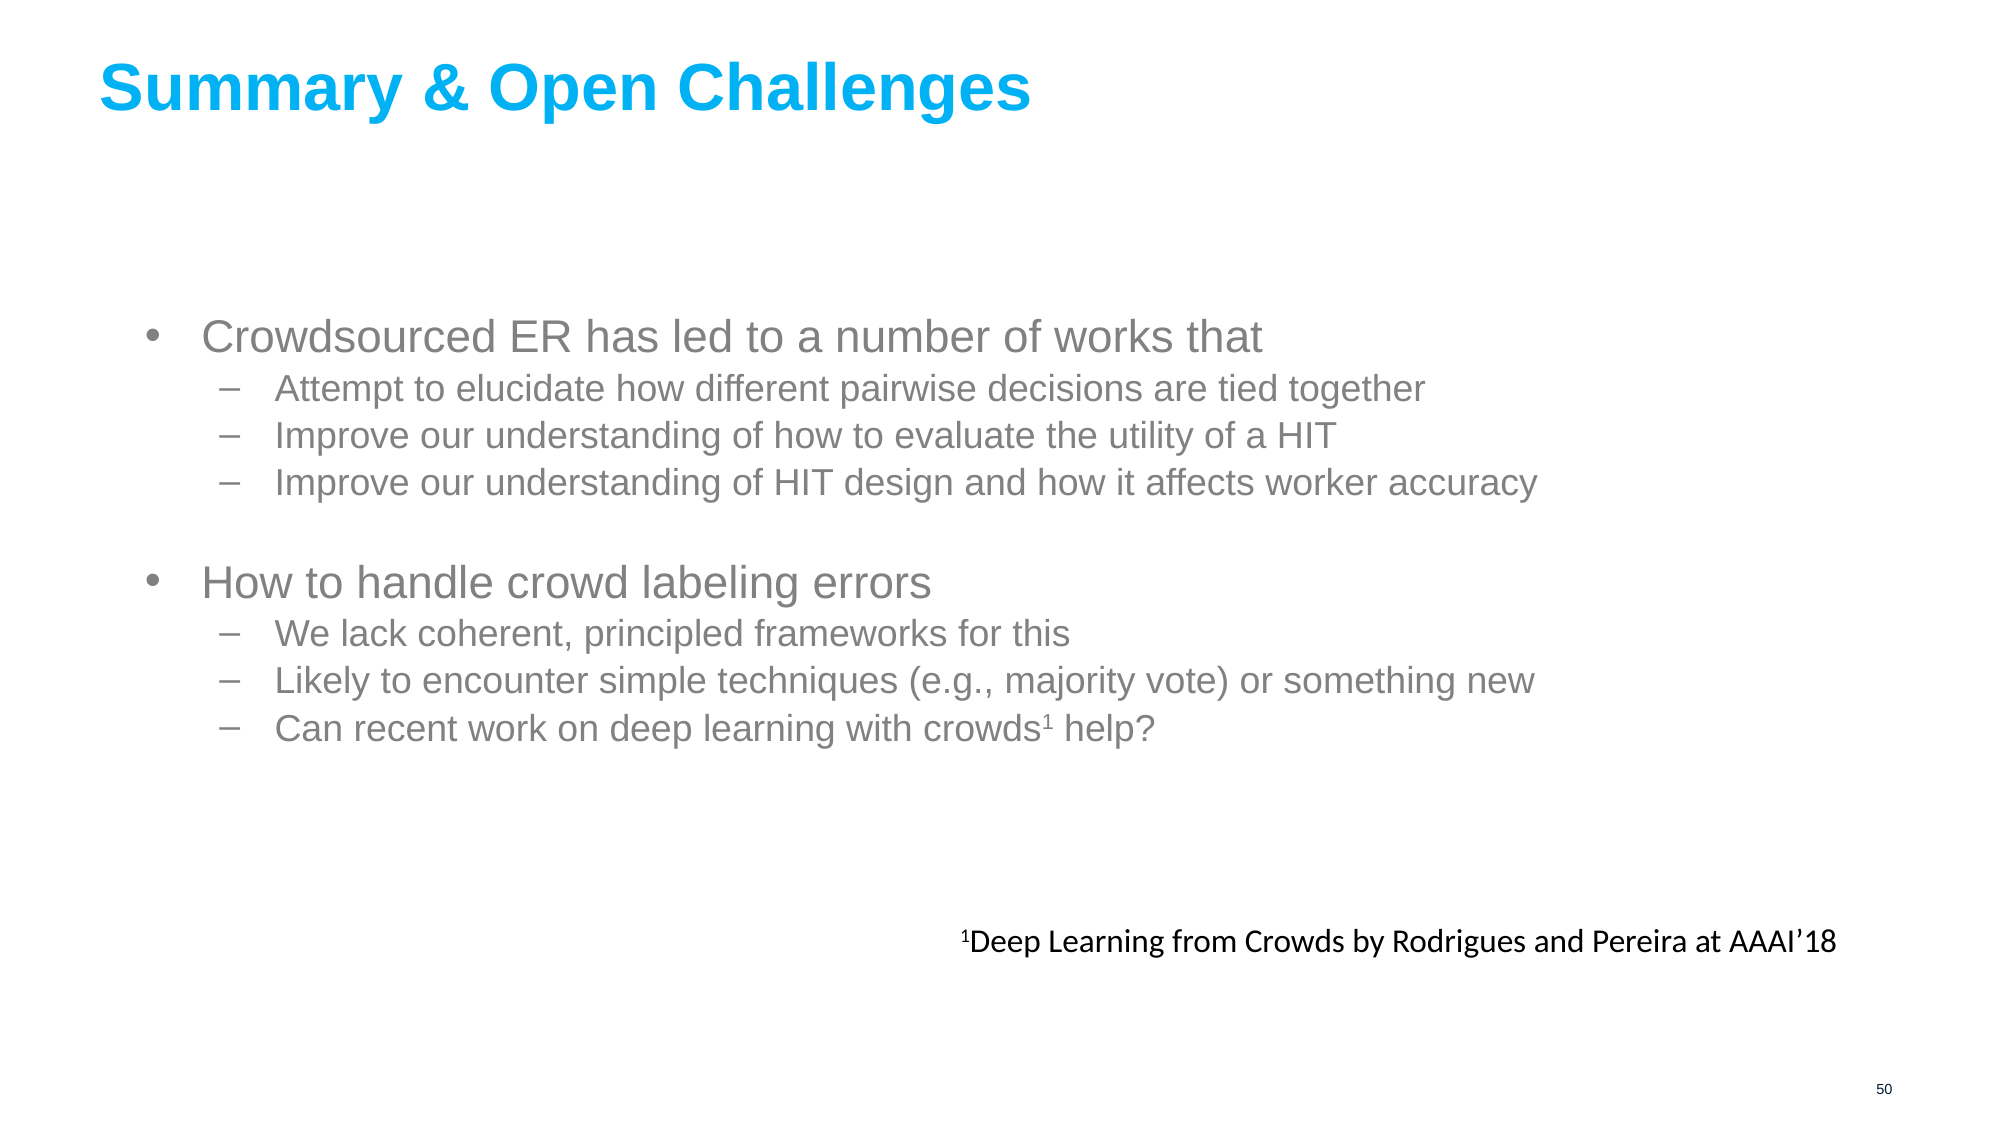

# Summary & Open Challenges
Crowdsourced ER has led to a number of works that
Attempt to elucidate how different pairwise decisions are tied together
Improve our understanding of how to evaluate the utility of a HIT
Improve our understanding of HIT design and how it affects worker accuracy

How to handle crowd labeling errors
We lack coherent, principled frameworks for this
Likely to encounter simple techniques (e.g., majority vote) or something new
Can recent work on deep learning with crowds1 help?
1Deep Learning from Crowds by Rodrigues and Pereira at AAAI’18
50